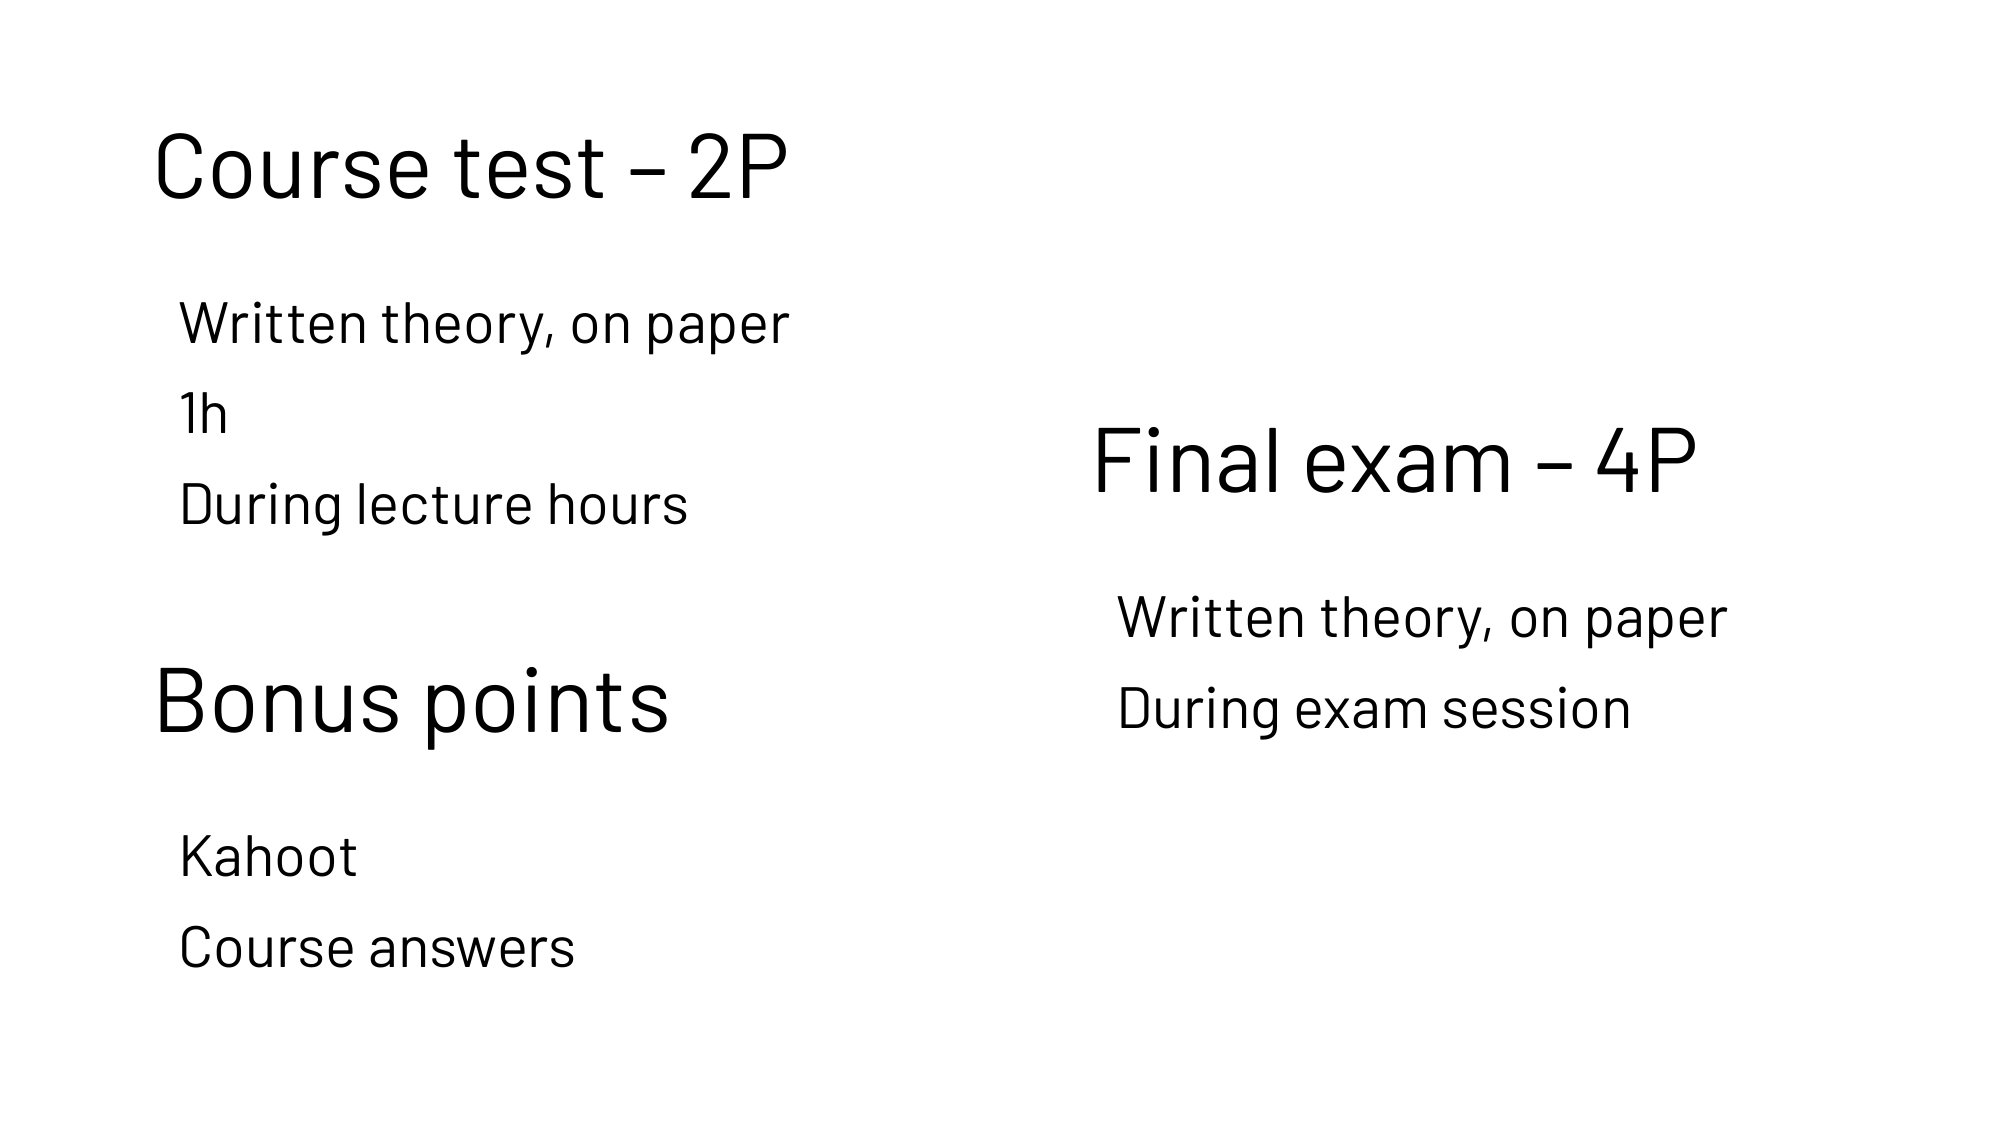

# Course test – 2P
Written theory, on paper
1h
During lecture hours
Final exam – 4P
Written theory, on paper
During exam session
Bonus points
Kahoot
Course answers